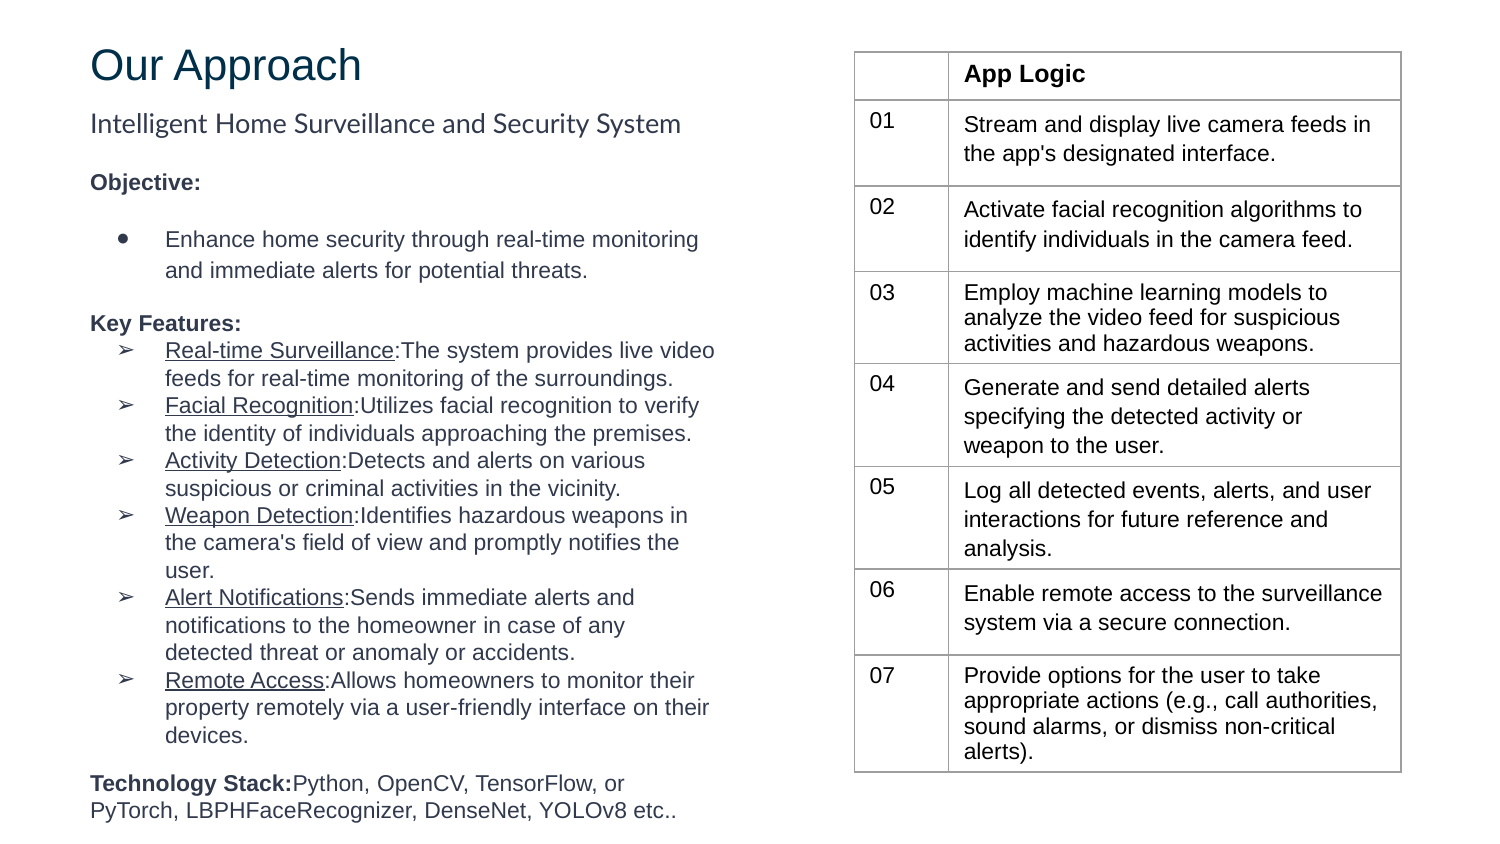

Our Approach
|  | App Logic |
| --- | --- |
| 01 | Stream and display live camera feeds in the app's designated interface. |
| 02 | Activate facial recognition algorithms to identify individuals in the camera feed. |
| 03 | Employ machine learning models to analyze the video feed for suspicious activities and hazardous weapons. |
| 04 | Generate and send detailed alerts specifying the detected activity or weapon to the user. |
| 05 | Log all detected events, alerts, and user interactions for future reference and analysis. |
| 06 | Enable remote access to the surveillance system via a secure connection. |
| 07 | Provide options for the user to take appropriate actions (e.g., call authorities, sound alarms, or dismiss non-critical alerts). |
Intelligent Home Surveillance and Security System
Objective:
Enhance home security through real-time monitoring and immediate alerts for potential threats.
Key Features:
Real-time Surveillance:The system provides live video feeds for real-time monitoring of the surroundings.
Facial Recognition:Utilizes facial recognition to verify the identity of individuals approaching the premises.
Activity Detection:Detects and alerts on various suspicious or criminal activities in the vicinity.
Weapon Detection:Identifies hazardous weapons in the camera's field of view and promptly notifies the user.
Alert Notifications:Sends immediate alerts and notifications to the homeowner in case of any detected threat or anomaly or accidents.
Remote Access:Allows homeowners to monitor their property remotely via a user-friendly interface on their devices.
Technology Stack:Python, OpenCV, TensorFlow, or PyTorch, LBPHFaceRecognizer, DenseNet, YOLOv8 etc..